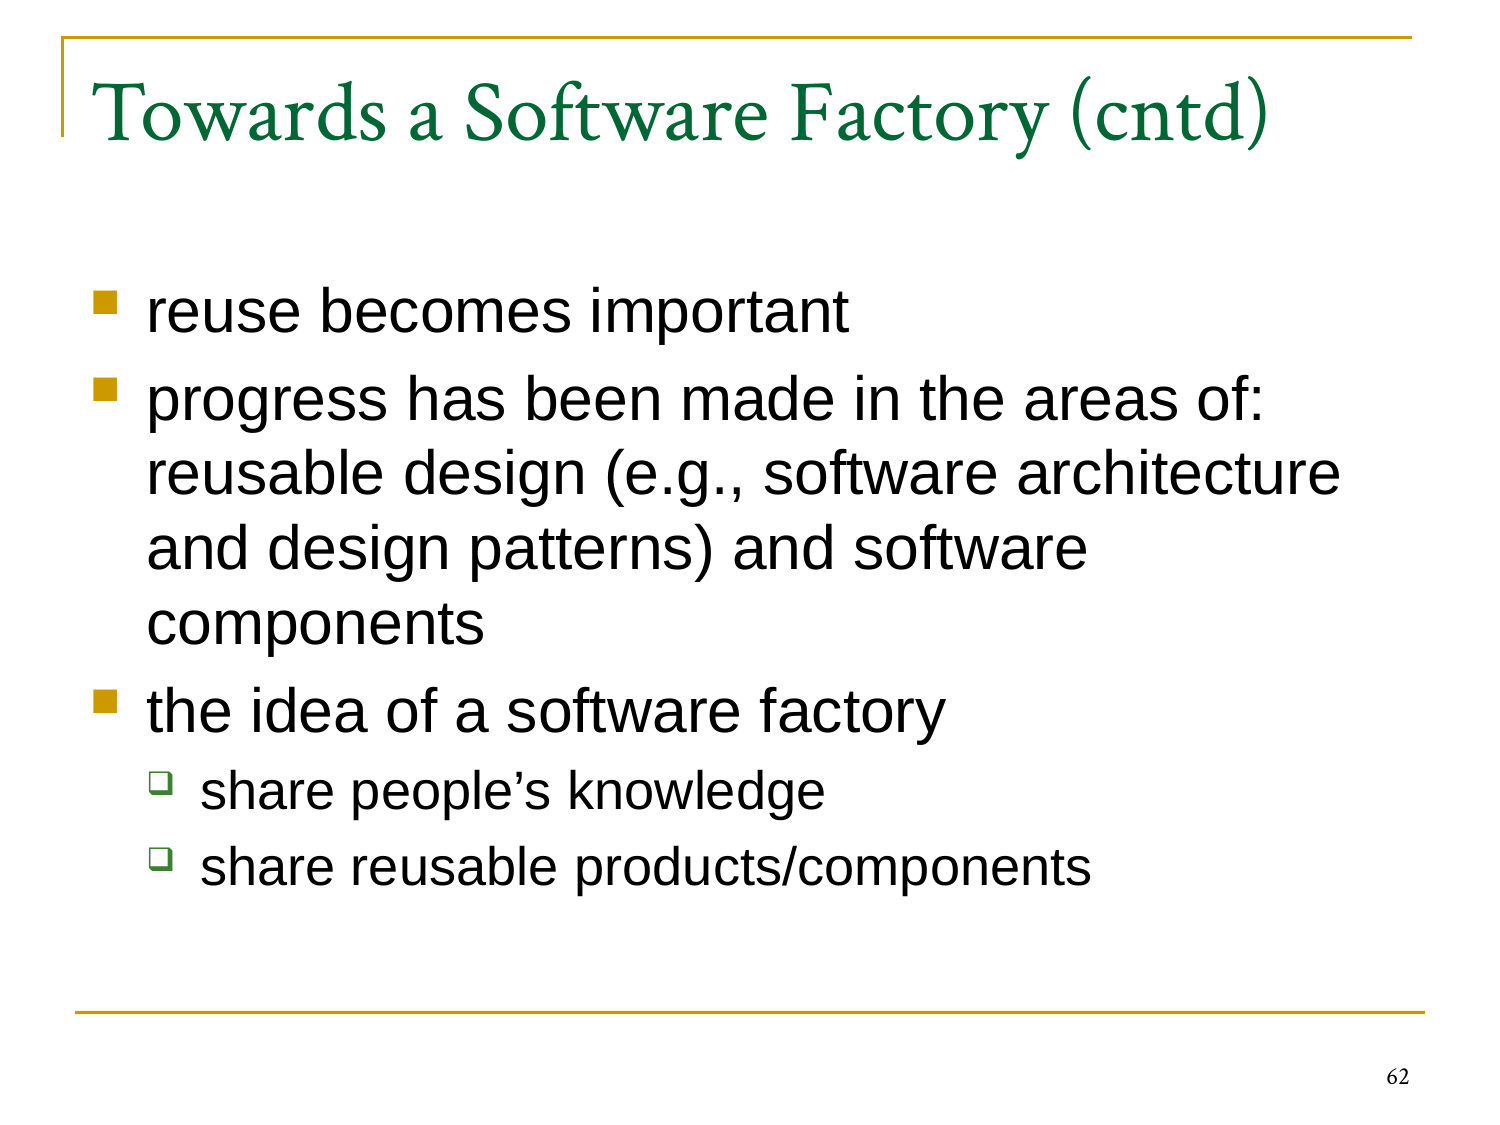

# Towards a Software Factory (cntd)
reuse becomes important
progress has been made in the areas of: reusable design (e.g., software architecture and design patterns) and software components
the idea of a software factory
share people’s knowledge
share reusable products/components
62